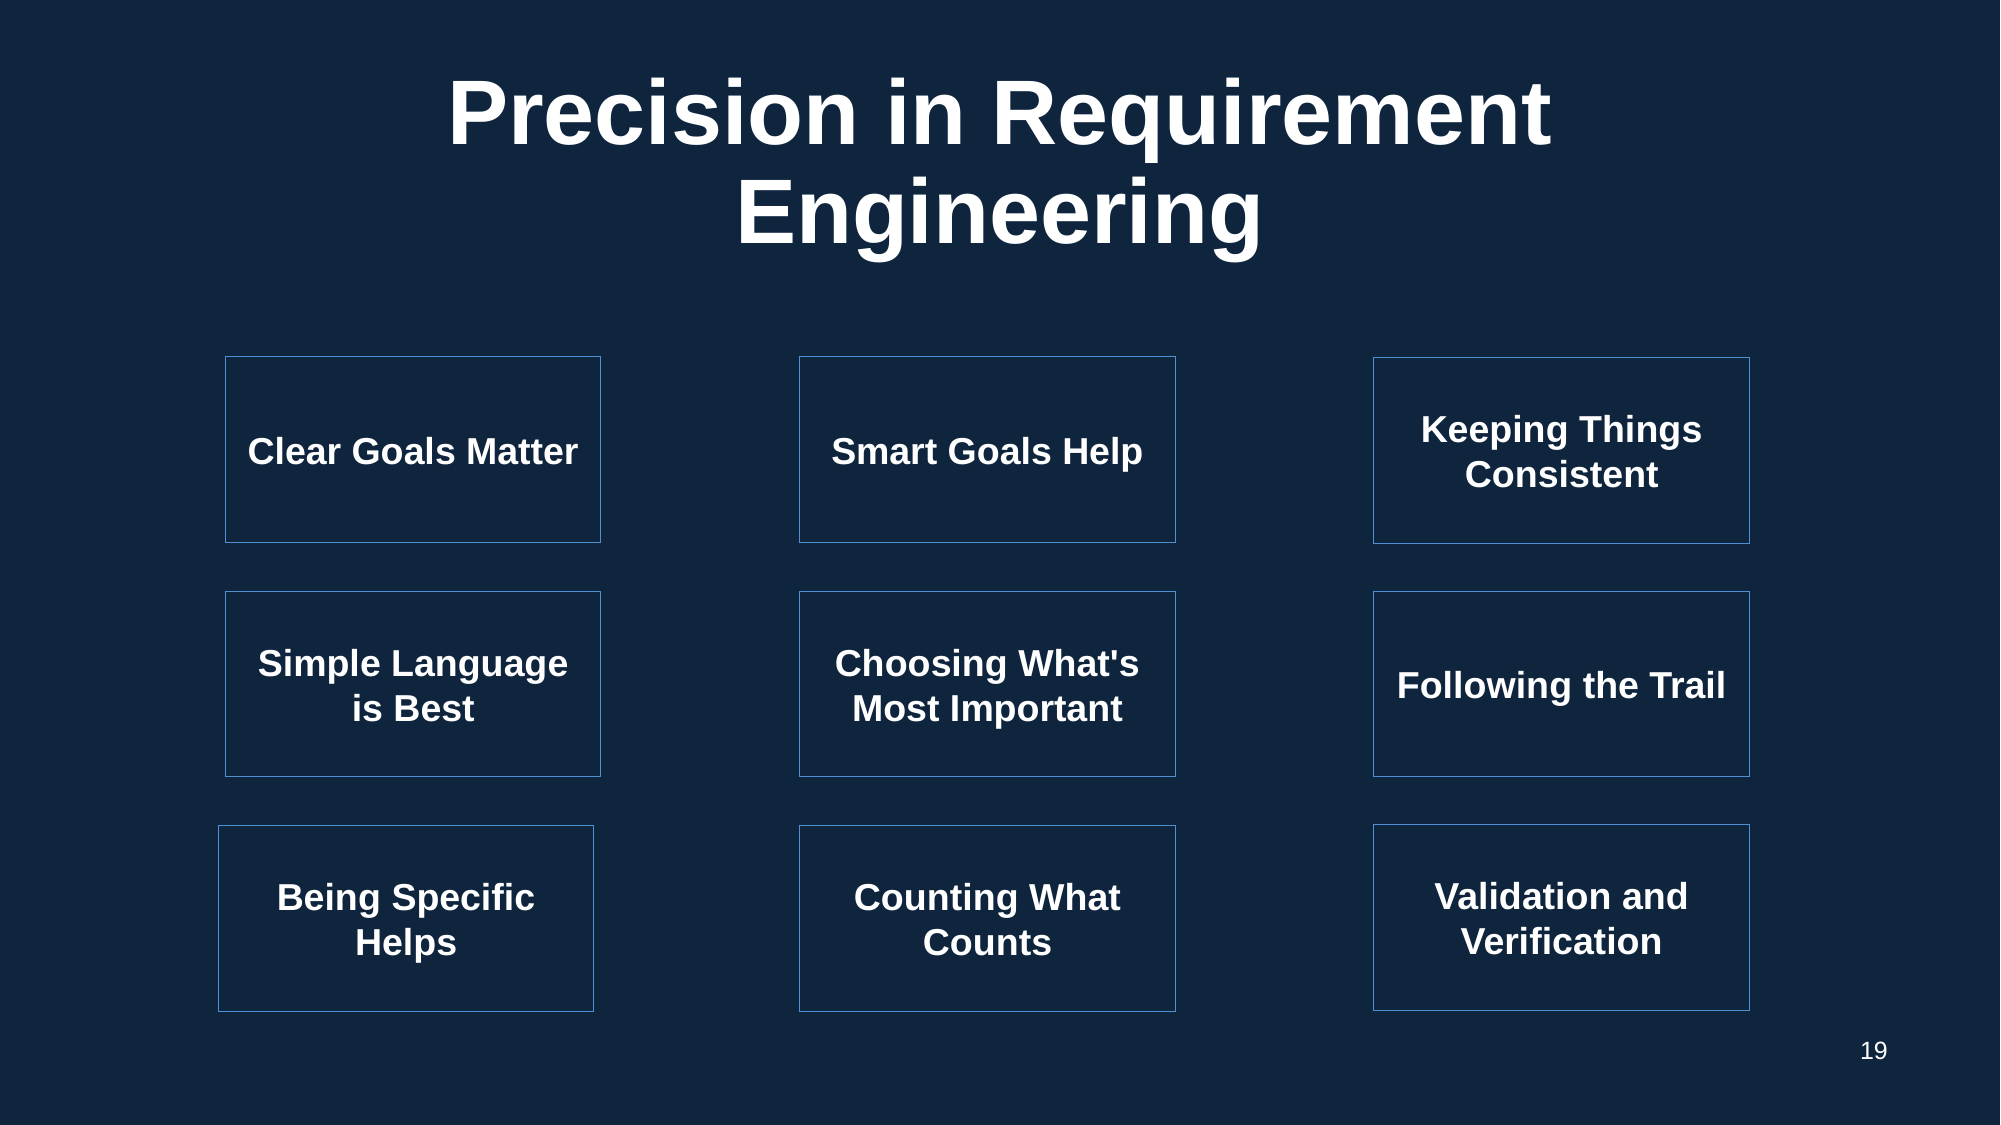

# Precision in Requirement Engineering
Smart Goals Help
Clear Goals Matter
Keeping Things Consistent
Simple Language is Best
Choosing What's Most Important
Following the Trail
Validation and Verification
Counting What Counts
Being Specific Helps
19